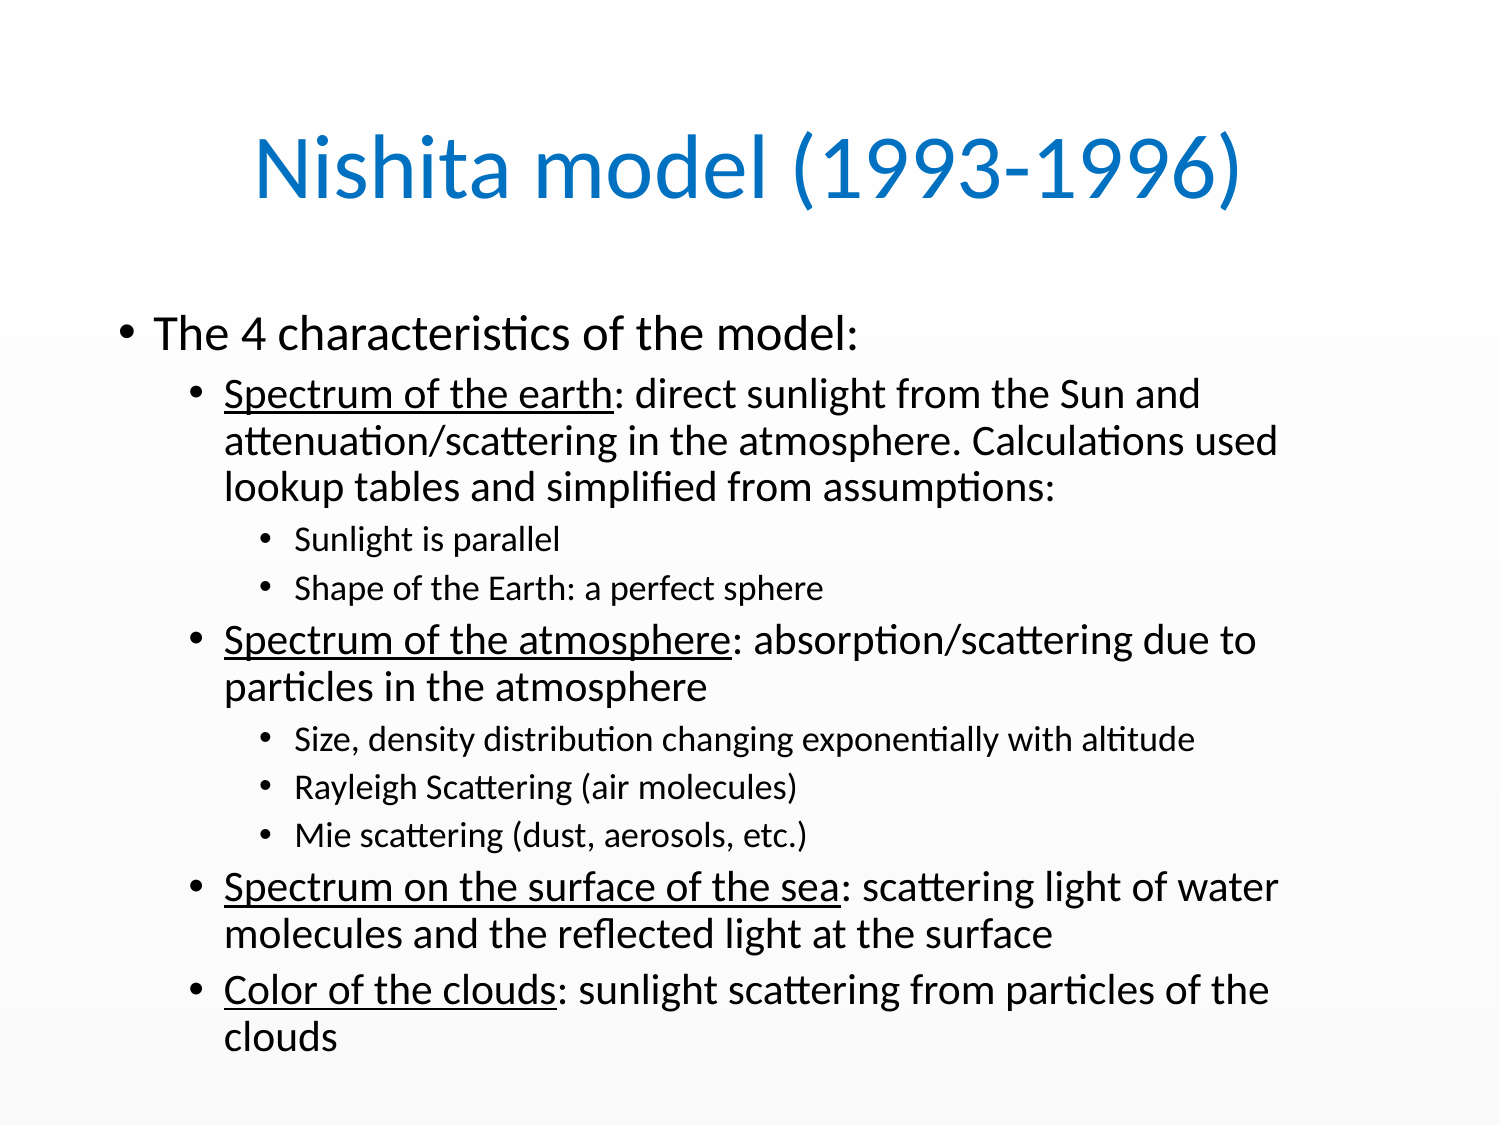

# Nishita model (1993-1996)
The 4 characteristics of the model:
Spectrum of the earth: direct sunlight from the Sun and attenuation/scattering in the atmosphere. Calculations used lookup tables and simplified from assumptions:
Sunlight is parallel
Shape of the Earth: a perfect sphere
Spectrum of the atmosphere: absorption/scattering due to particles in the atmosphere
Size, density distribution changing exponentially with altitude
Rayleigh Scattering (air molecules)
Mie scattering (dust, aerosols, etc.)
Spectrum on the surface of the sea: scattering light of water molecules and the reflected light at the surface
Color of the clouds: sunlight scattering from particles of the clouds